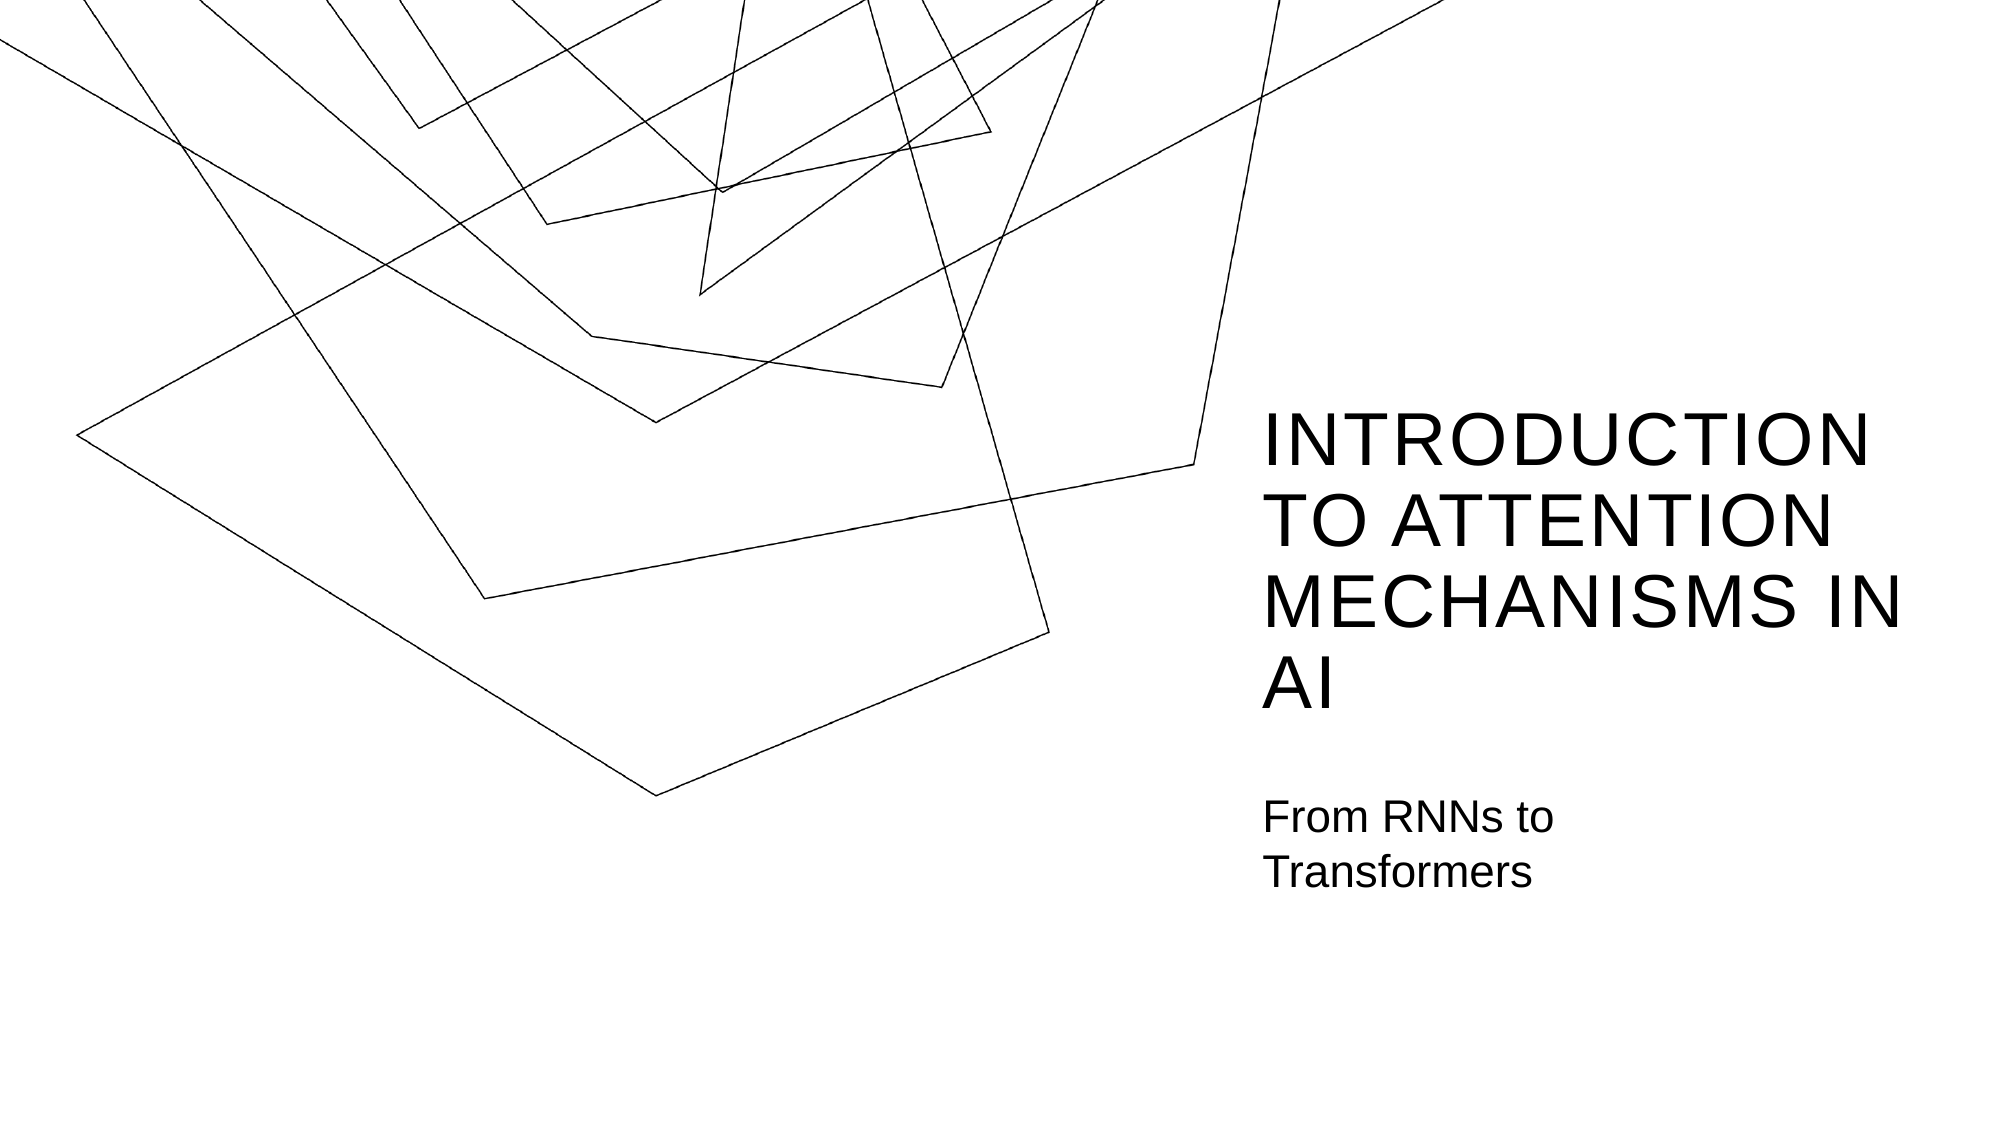

# Introduction to Attention Mechanisms in AI
From RNNs to Transformers